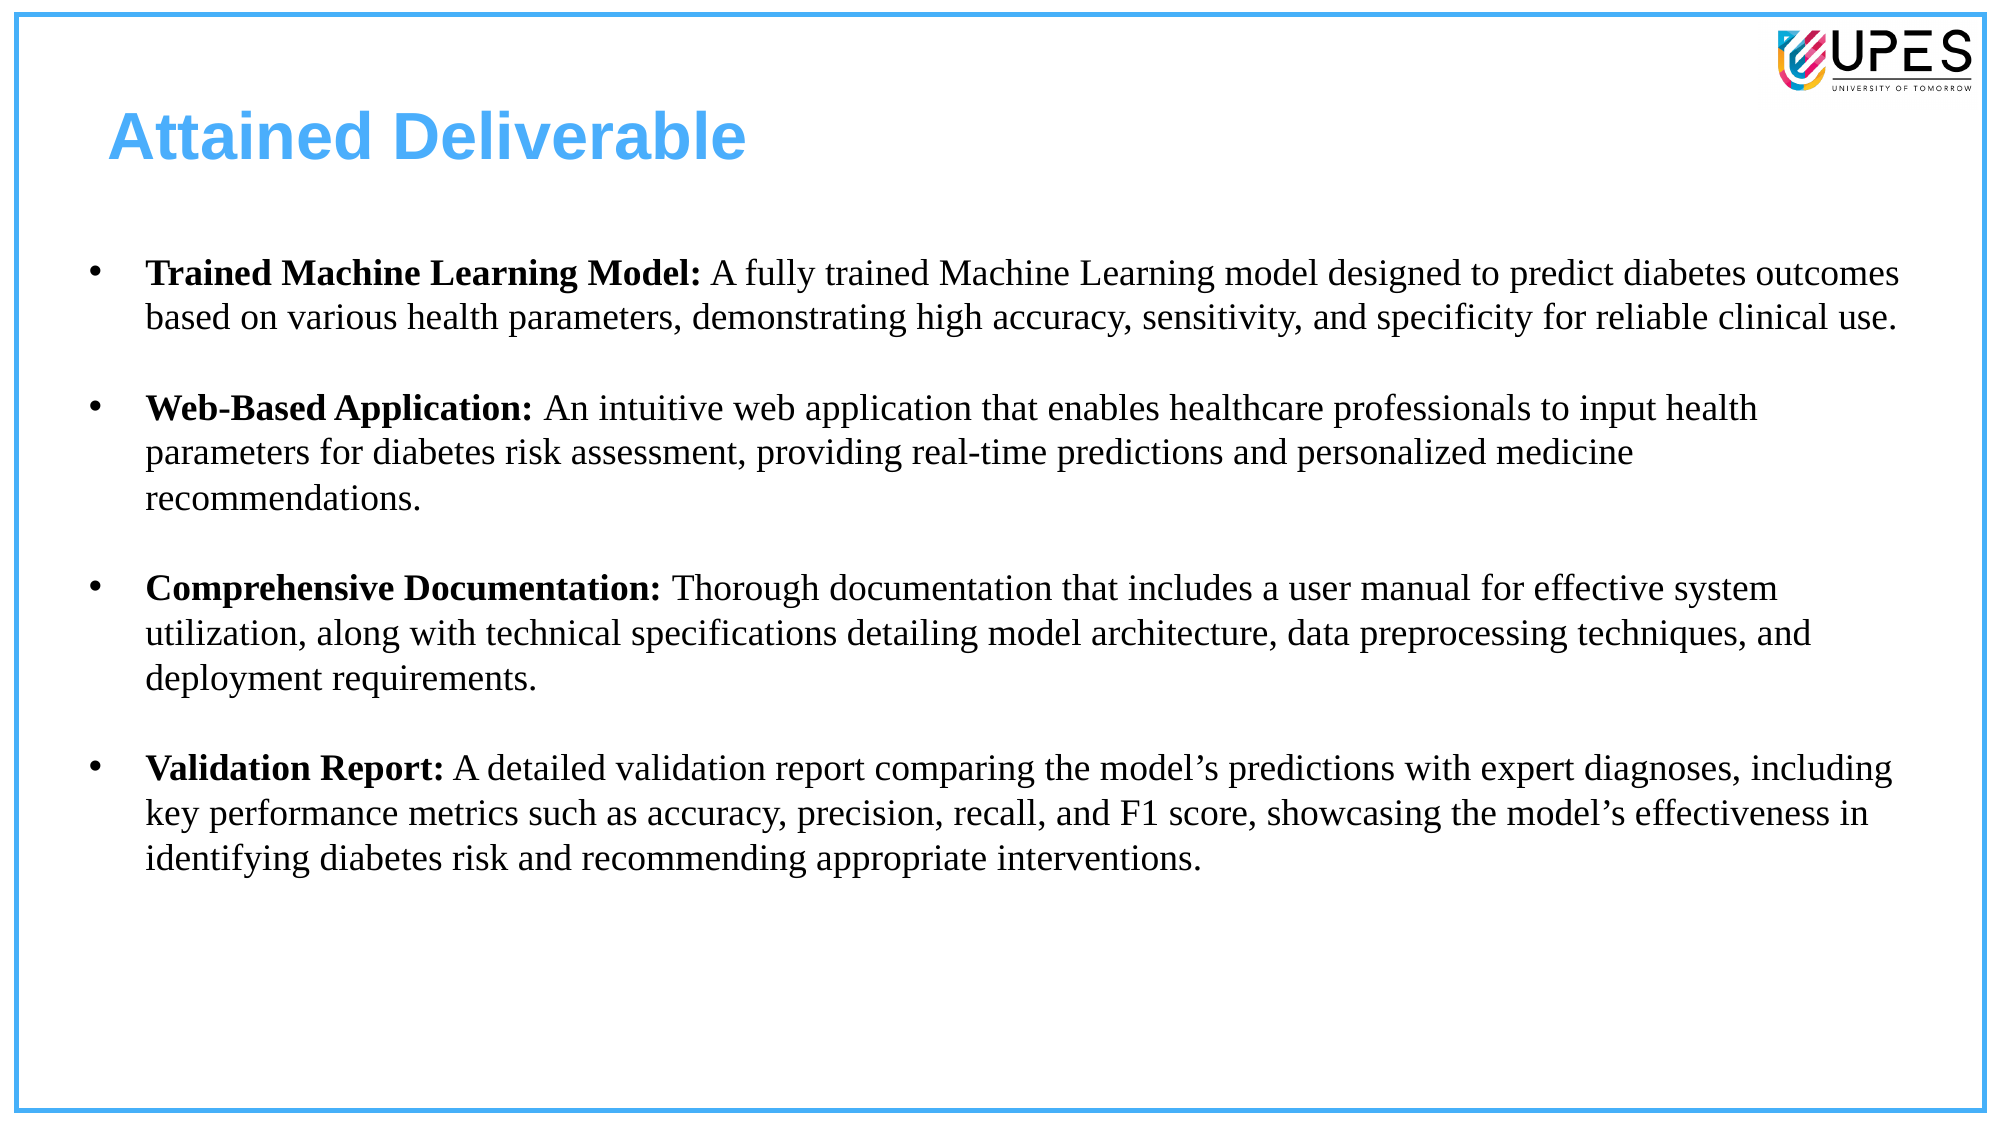

# Attained Deliverable
Trained Machine Learning Model: A fully trained Machine Learning model designed to predict diabetes outcomes based on various health parameters, demonstrating high accuracy, sensitivity, and specificity for reliable clinical use.

Web-Based Application: An intuitive web application that enables healthcare professionals to input health parameters for diabetes risk assessment, providing real-time predictions and personalized medicine recommendations.

Comprehensive Documentation: Thorough documentation that includes a user manual for effective system utilization, along with technical specifications detailing model architecture, data preprocessing techniques, and deployment requirements.

Validation Report: A detailed validation report comparing the model’s predictions with expert diagnoses, including key performance metrics such as accuracy, precision, recall, and F1 score, showcasing the model’s effectiveness in identifying diabetes risk and recommending appropriate interventions.